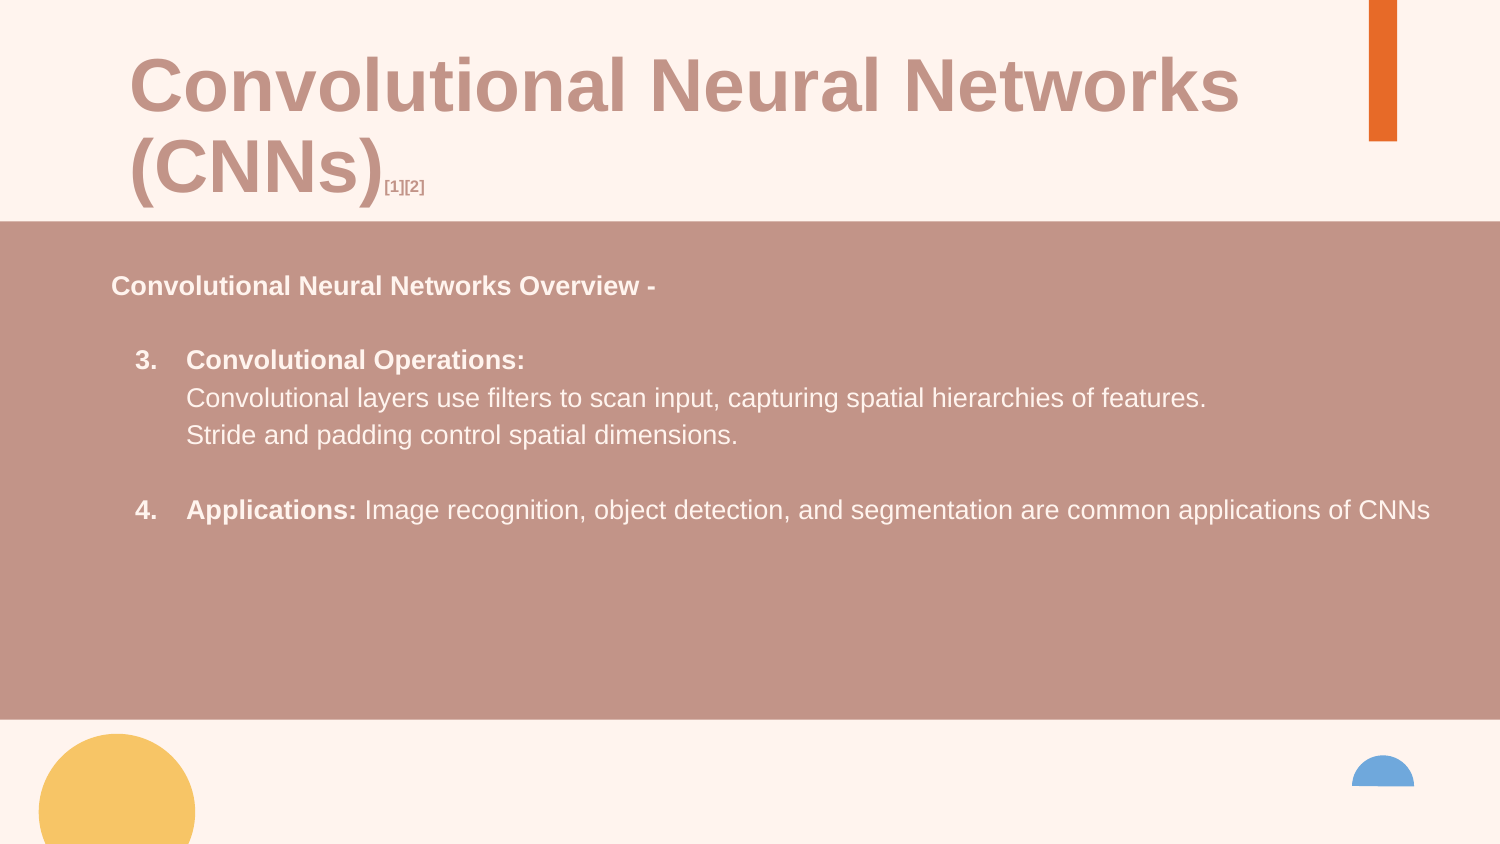

# Convolutional Neural Networks (CNNs)[1][2]

Convolutional Neural Networks Overview -

Convolutional Operations:
Convolutional layers use filters to scan input, capturing spatial hierarchies of features.
Stride and padding control spatial dimensions.

Applications: Image recognition, object detection, and segmentation are common applications of CNNs